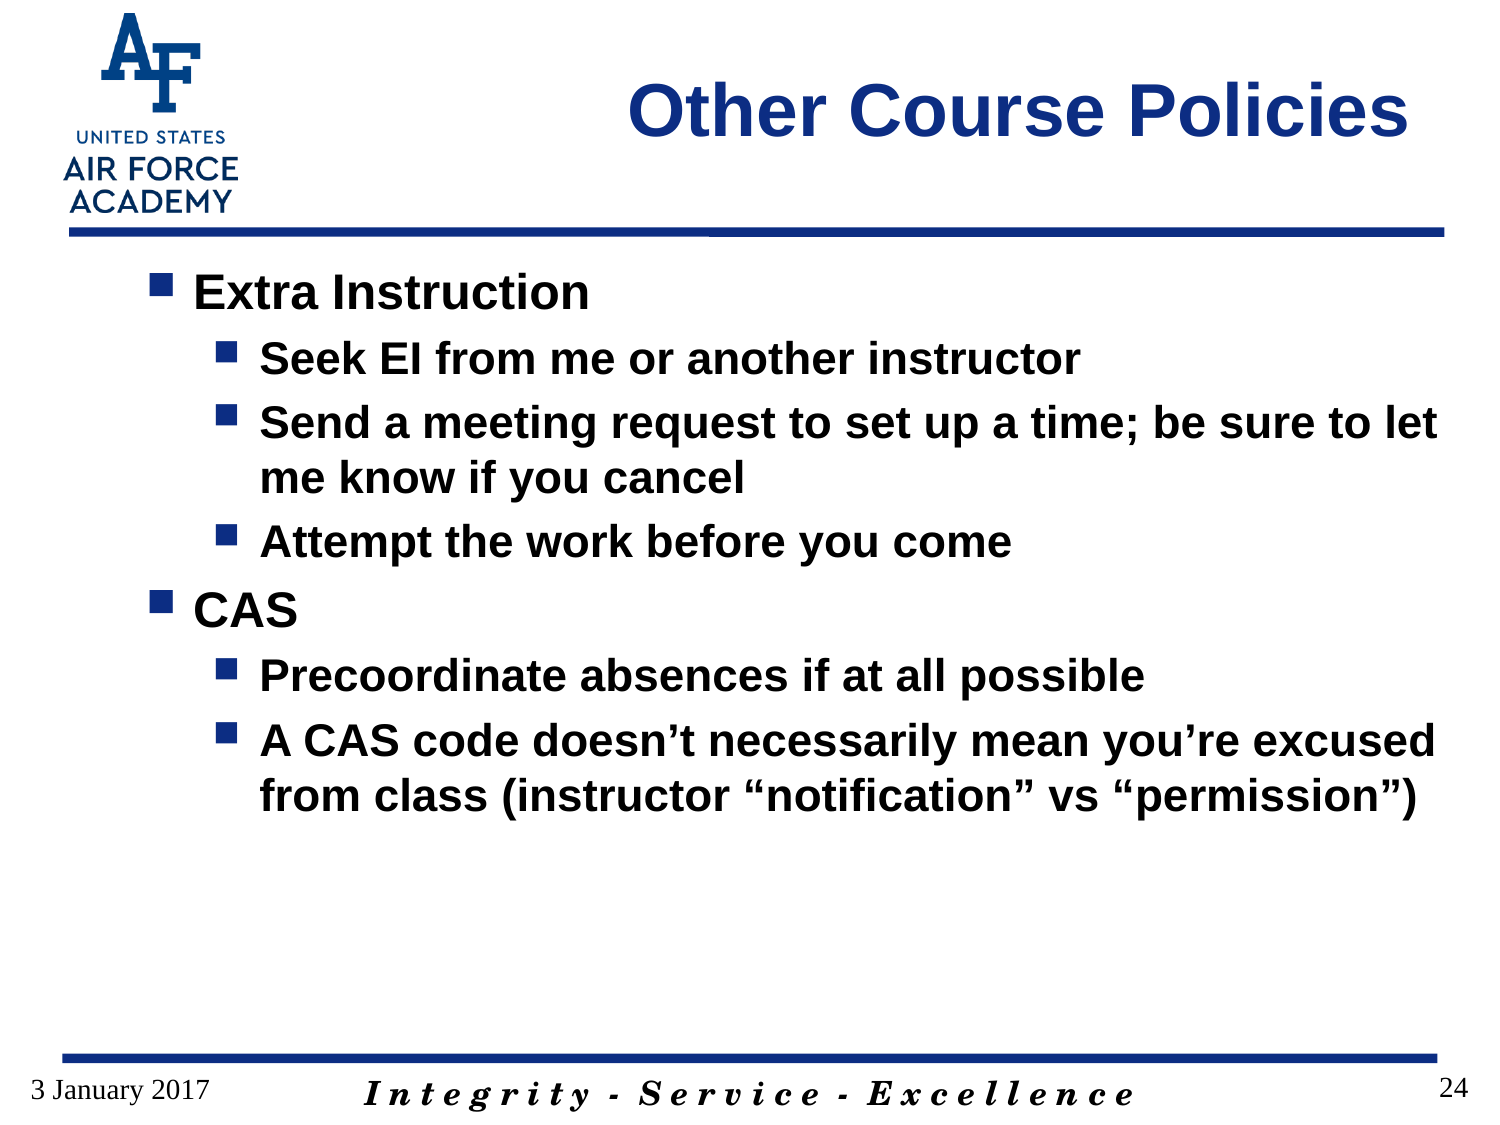

# Other Course Policies
Extra Instruction
Seek EI from me or another instructor
Send a meeting request to set up a time; be sure to let me know if you cancel
Attempt the work before you come
CAS
Precoordinate absences if at all possible
A CAS code doesn’t necessarily mean you’re excused from class (instructor “notification” vs “permission”)

24

3 January 2017